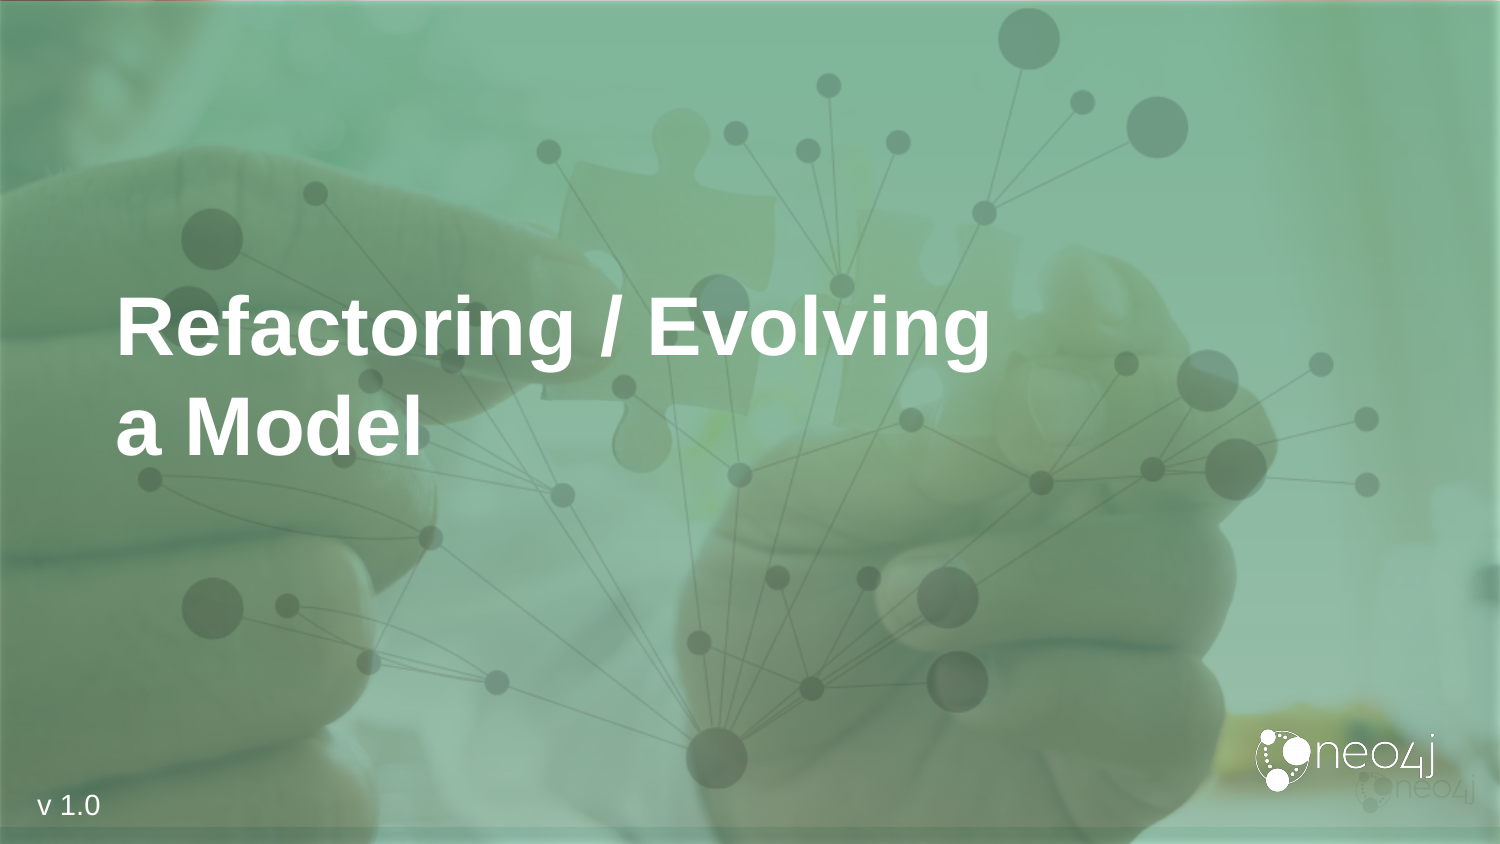

# Refactoring / Evolving a Model
v 1.0